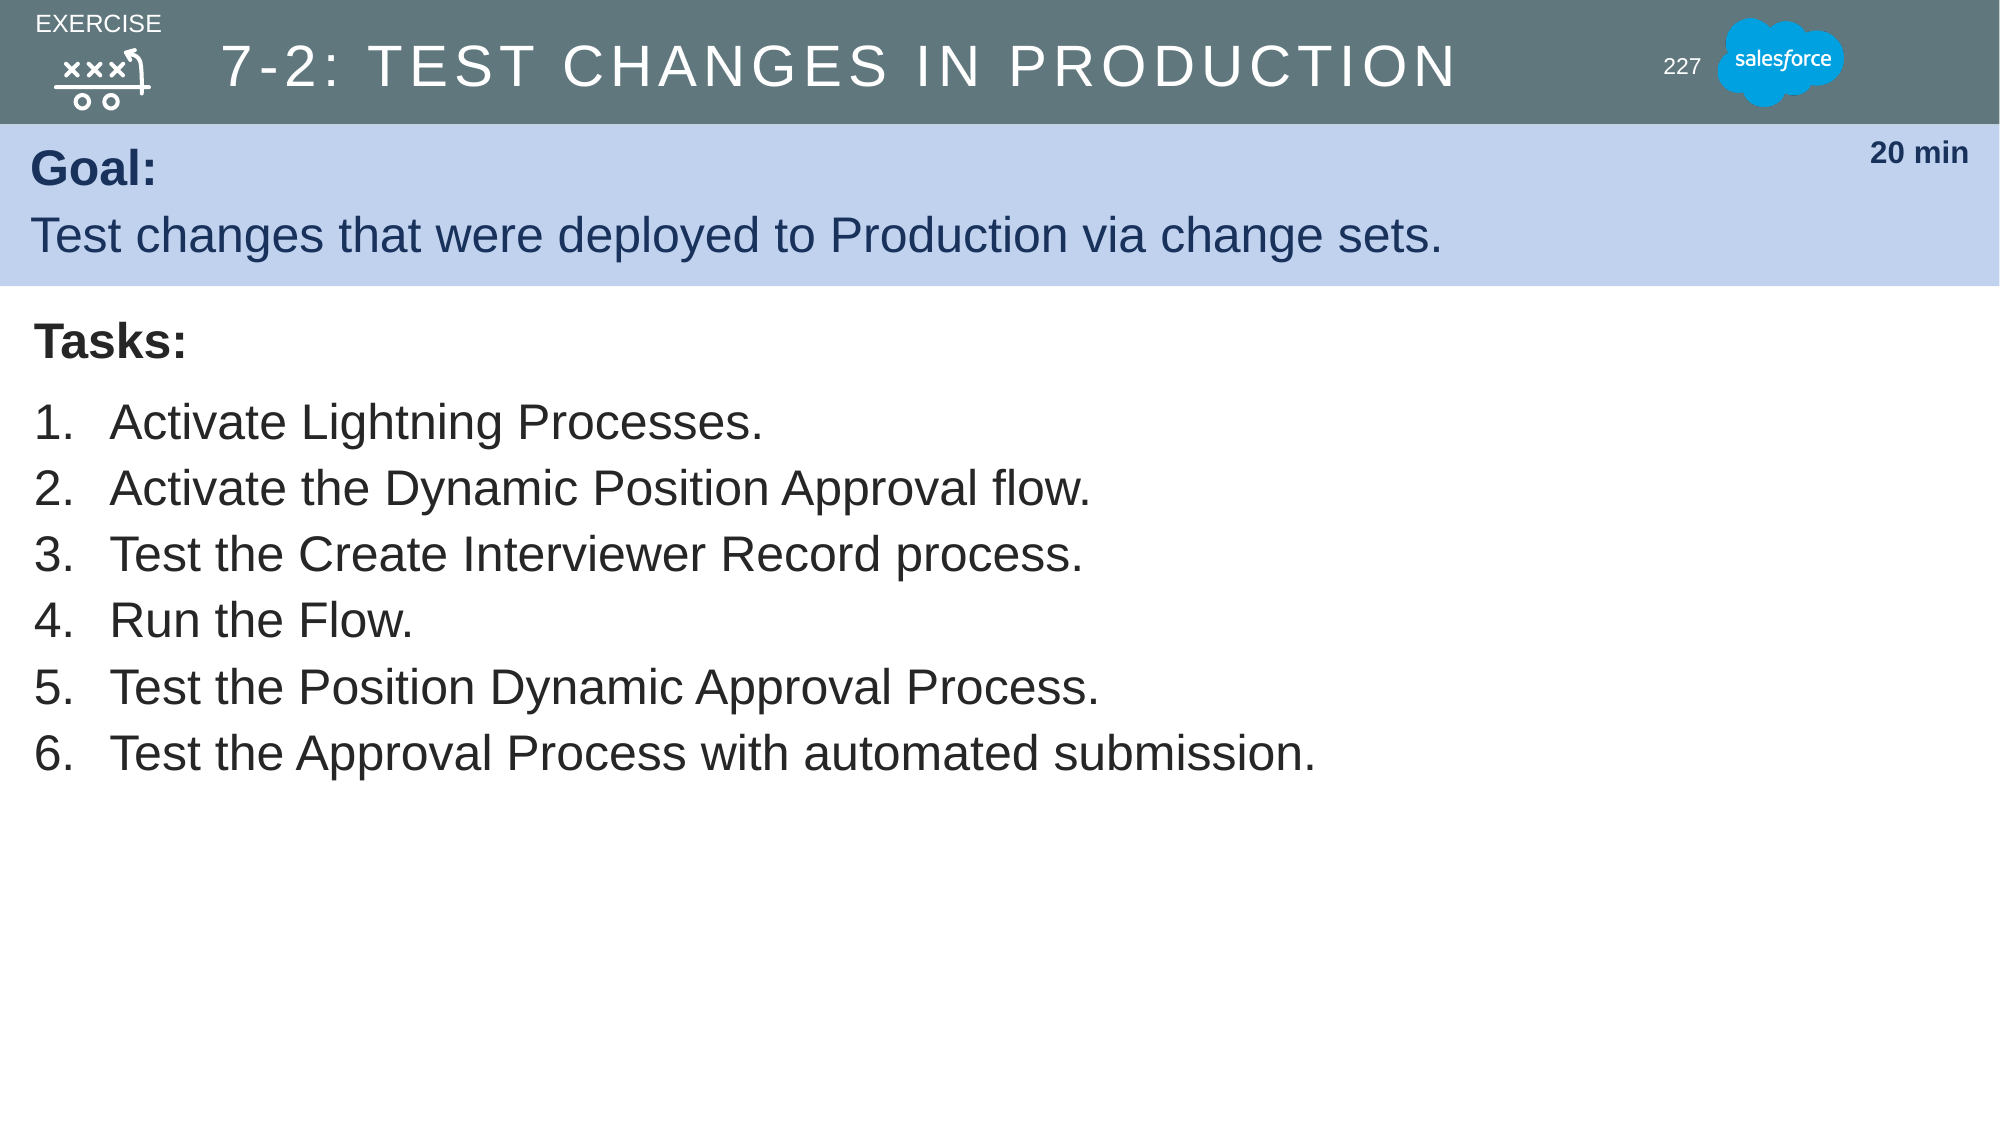

exercise
# 7-2: test changes in production
227
Goal:
Test changes that were deployed to Production via change sets.

20 min
Tasks:
Activate Lightning Processes.
Activate the Dynamic Position Approval flow.
Test the Create Interviewer Record process.
Run the Flow.
Test the Position Dynamic Approval Process.
Test the Approval Process with automated submission.